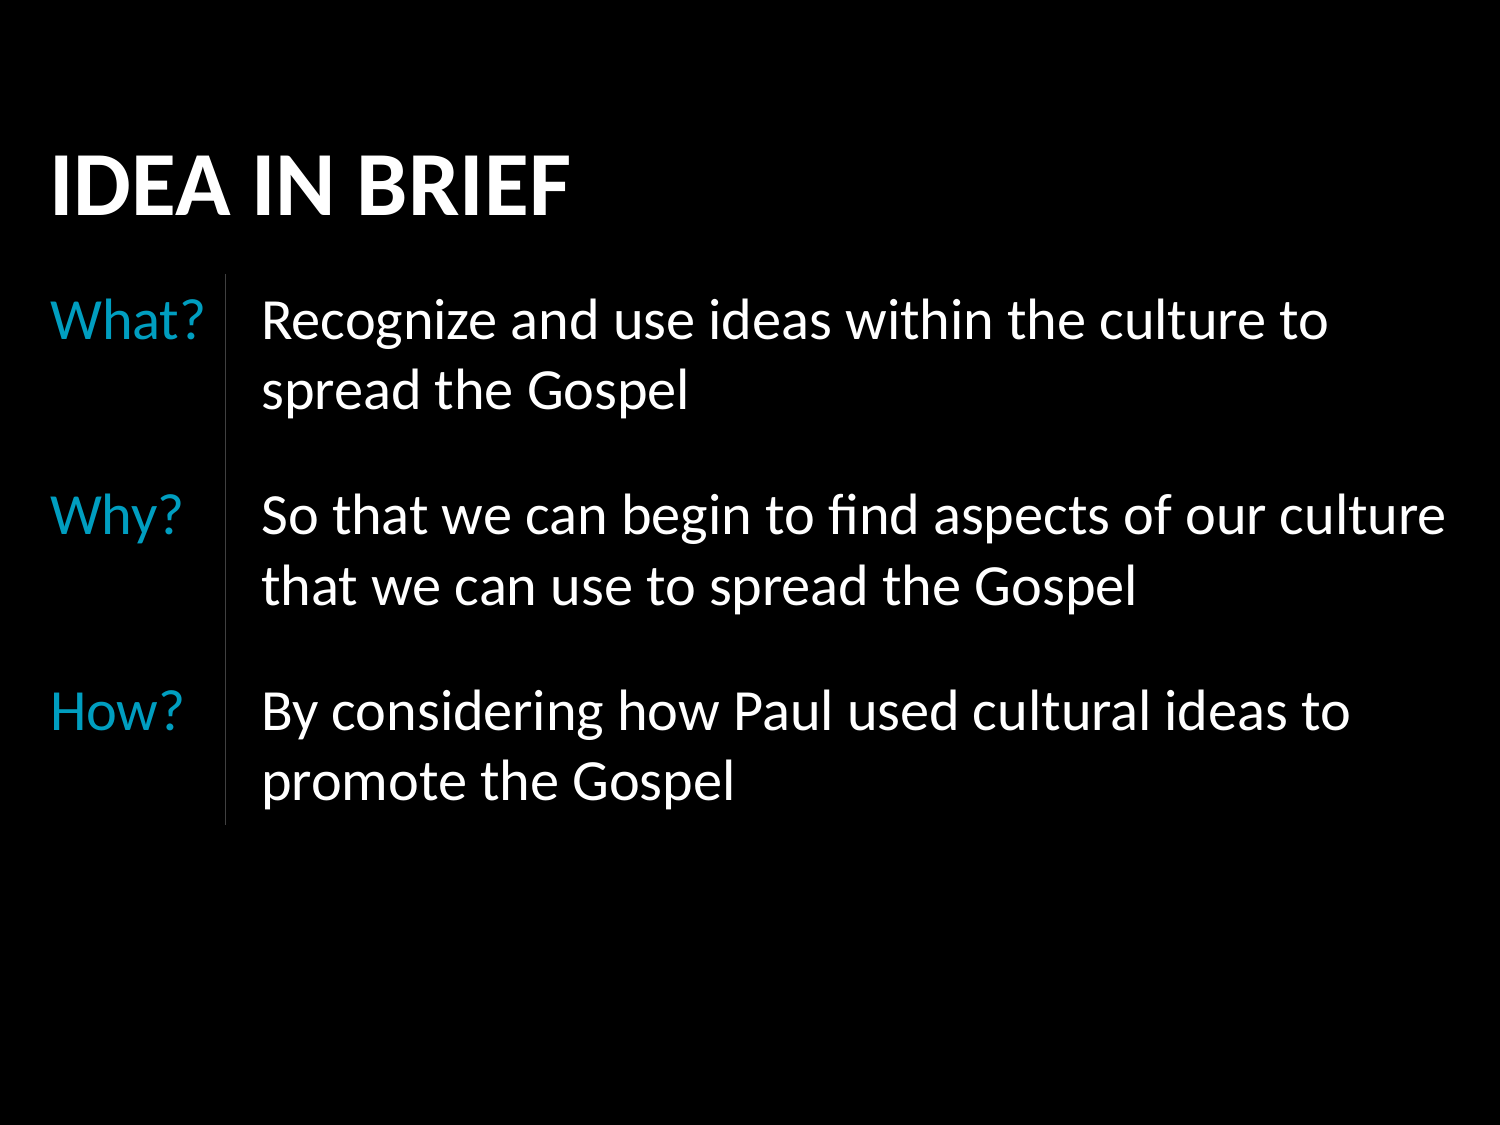

IDEA IN BRIEF
What?
Recognize and use ideas within the culture to spread the Gospel
Why?
So that we can begin to find aspects of our culture that we can use to spread the Gospel
How?
By considering how Paul used cultural ideas to promote the Gospel